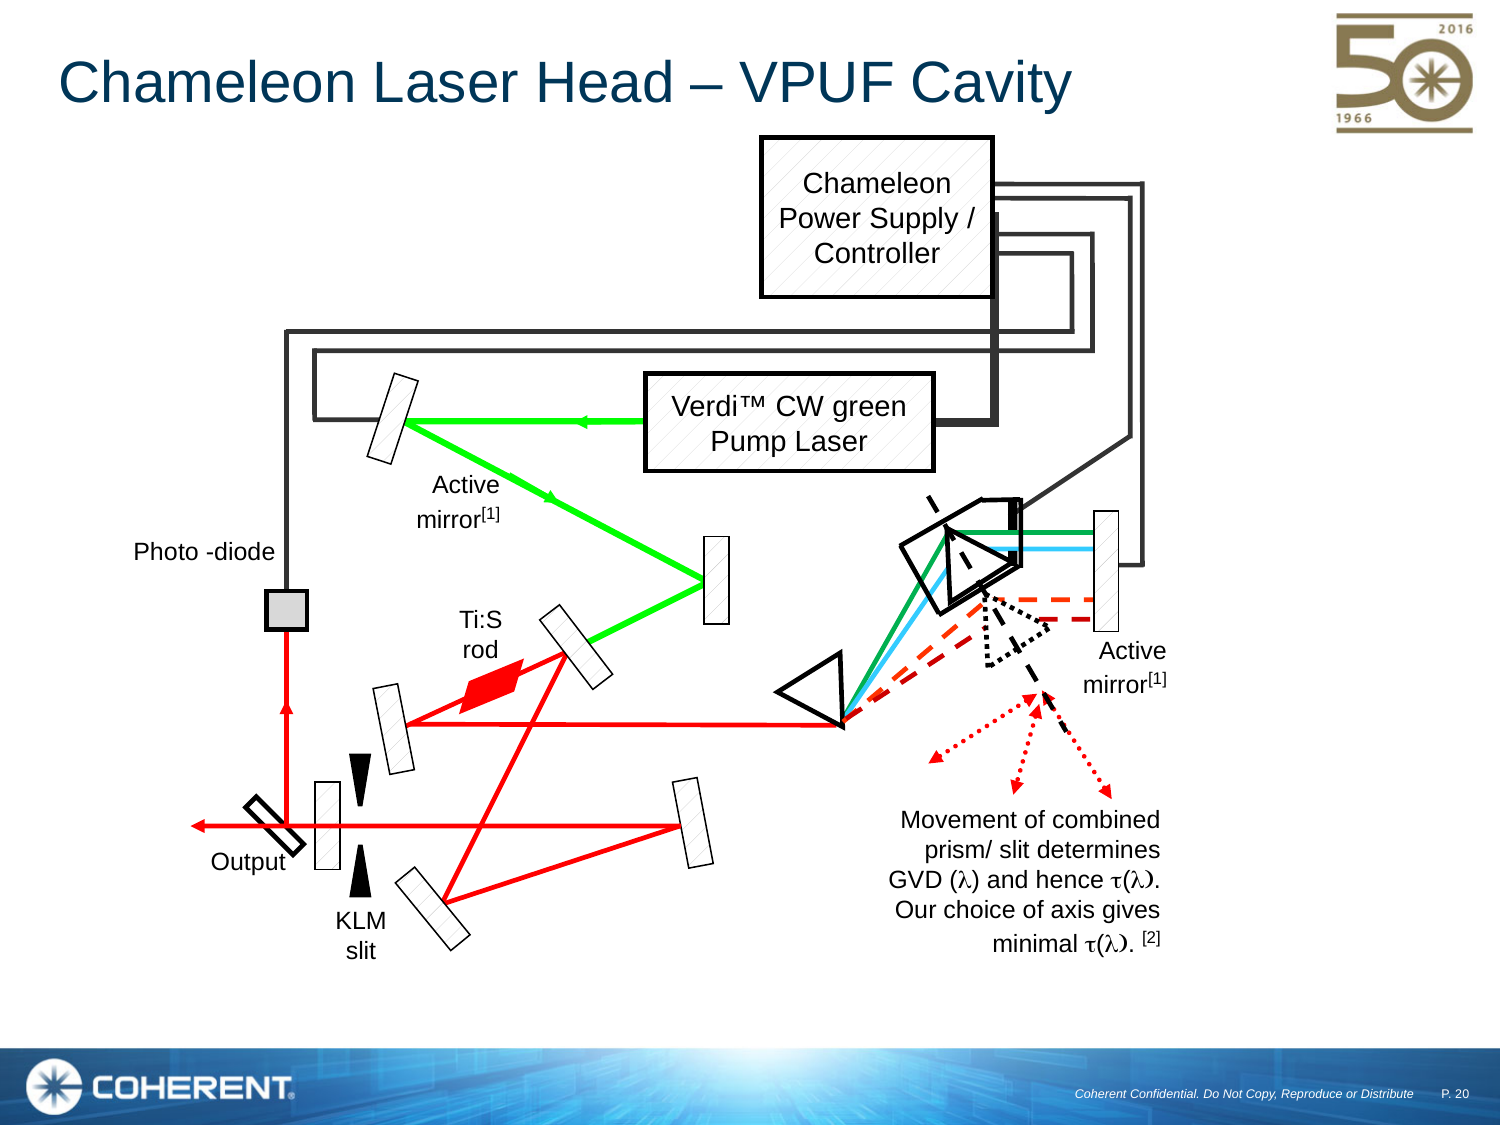

# Chameleon Laser Head – VPUF Cavity
Chameleon
Power Supply /
Controller

Verdi™ CW green
Pump Laser

Tuning
slit

Active mirror[1]

Photo -diode

Ti:S rod

Active mirror[1]

Movement of combined prism/ slit determines GVD (λ) and hence τ(λ). Our choice of axis gives minimal τ(λ). [2]

Output

KLM
slit